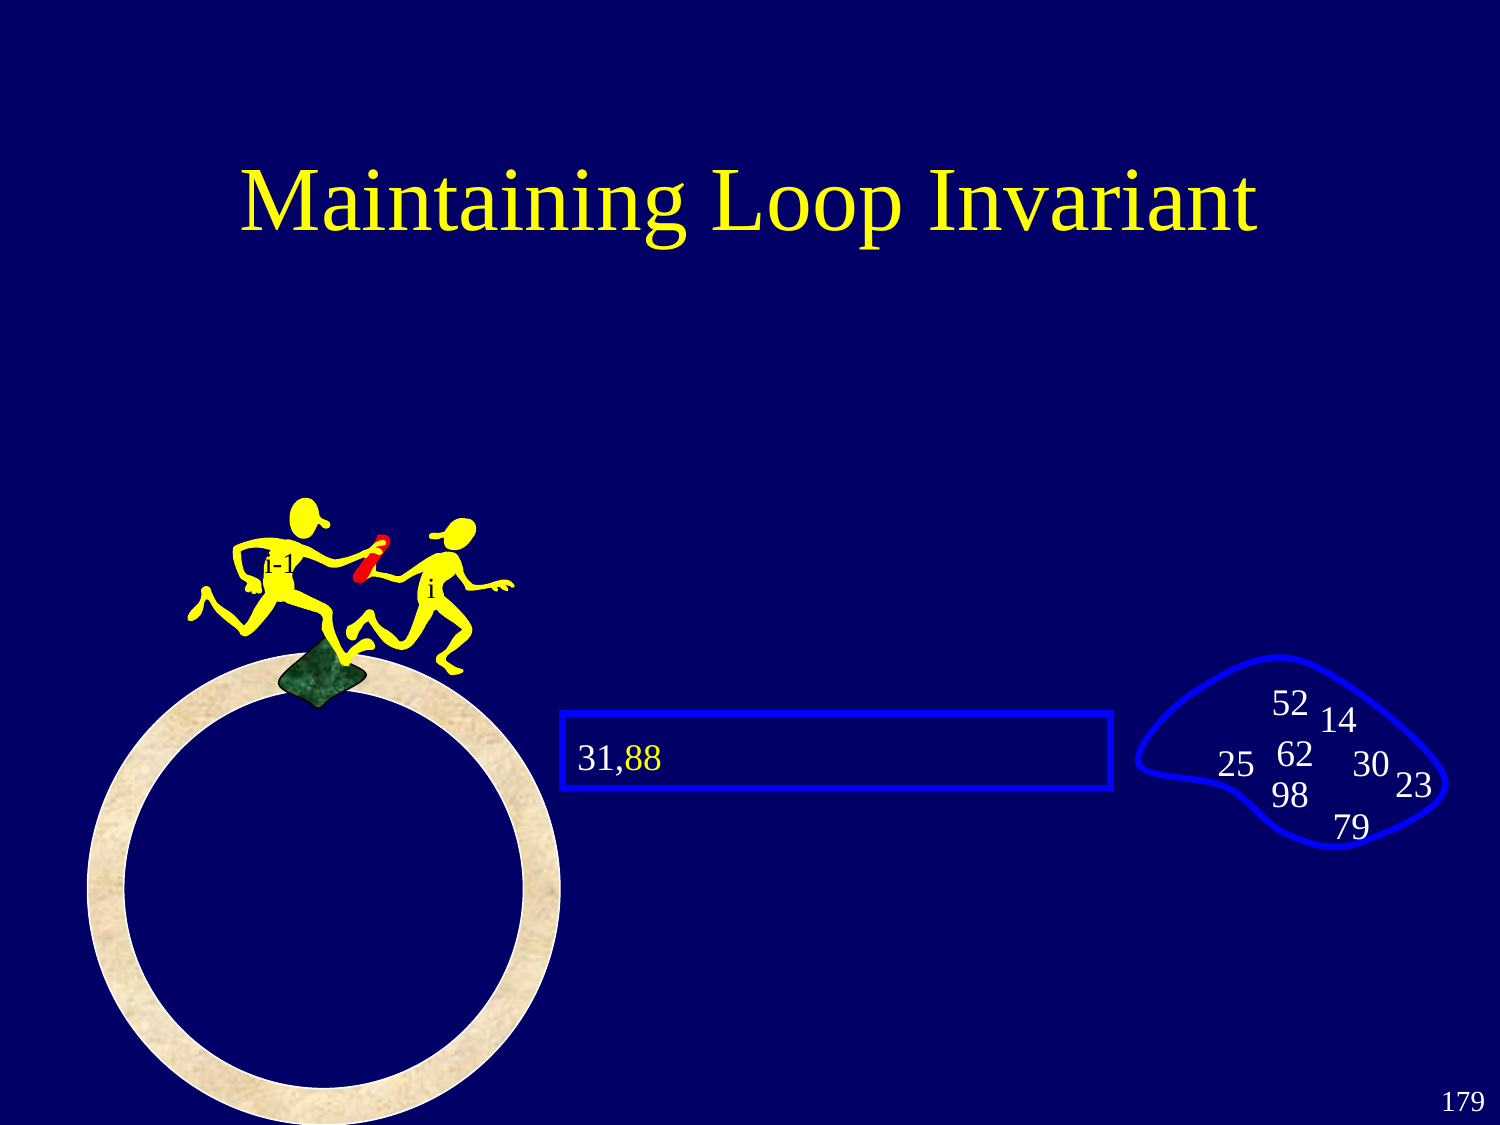

# Maintaining Loop Invariant

i-1
i

52
14

62
31,88

25
30
23
98
79